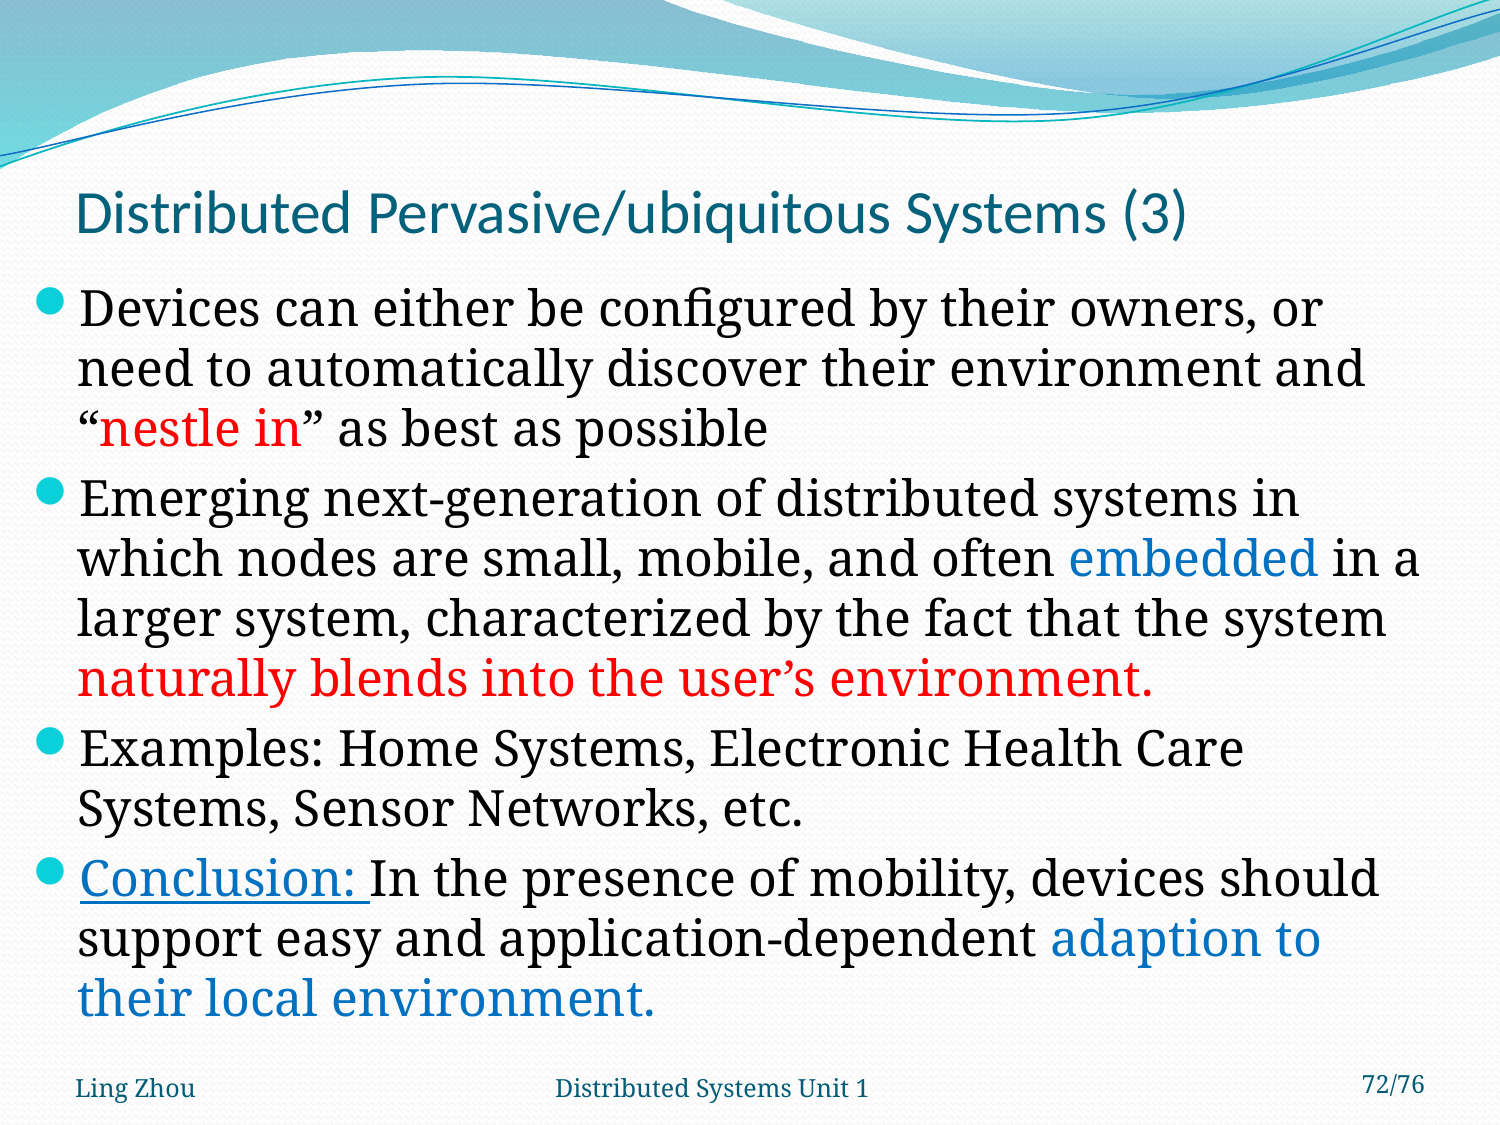

# Distributed Pervasive/ubiquitous Systems (3)
Devices can either be configured by their owners, or need to automatically discover their environment and “nestle in” as best as possible
Emerging next-generation of distributed systems in which nodes are small, mobile, and often embedded in a larger system, characterized by the fact that the system naturally blends into the user’s environment.
Examples: Home Systems, Electronic Health Care Systems, Sensor Networks, etc.
Conclusion: In the presence of mobility, devices should support easy and application-dependent adaption to their local environment.
Ling Zhou
Distributed Systems Unit 1
72/76